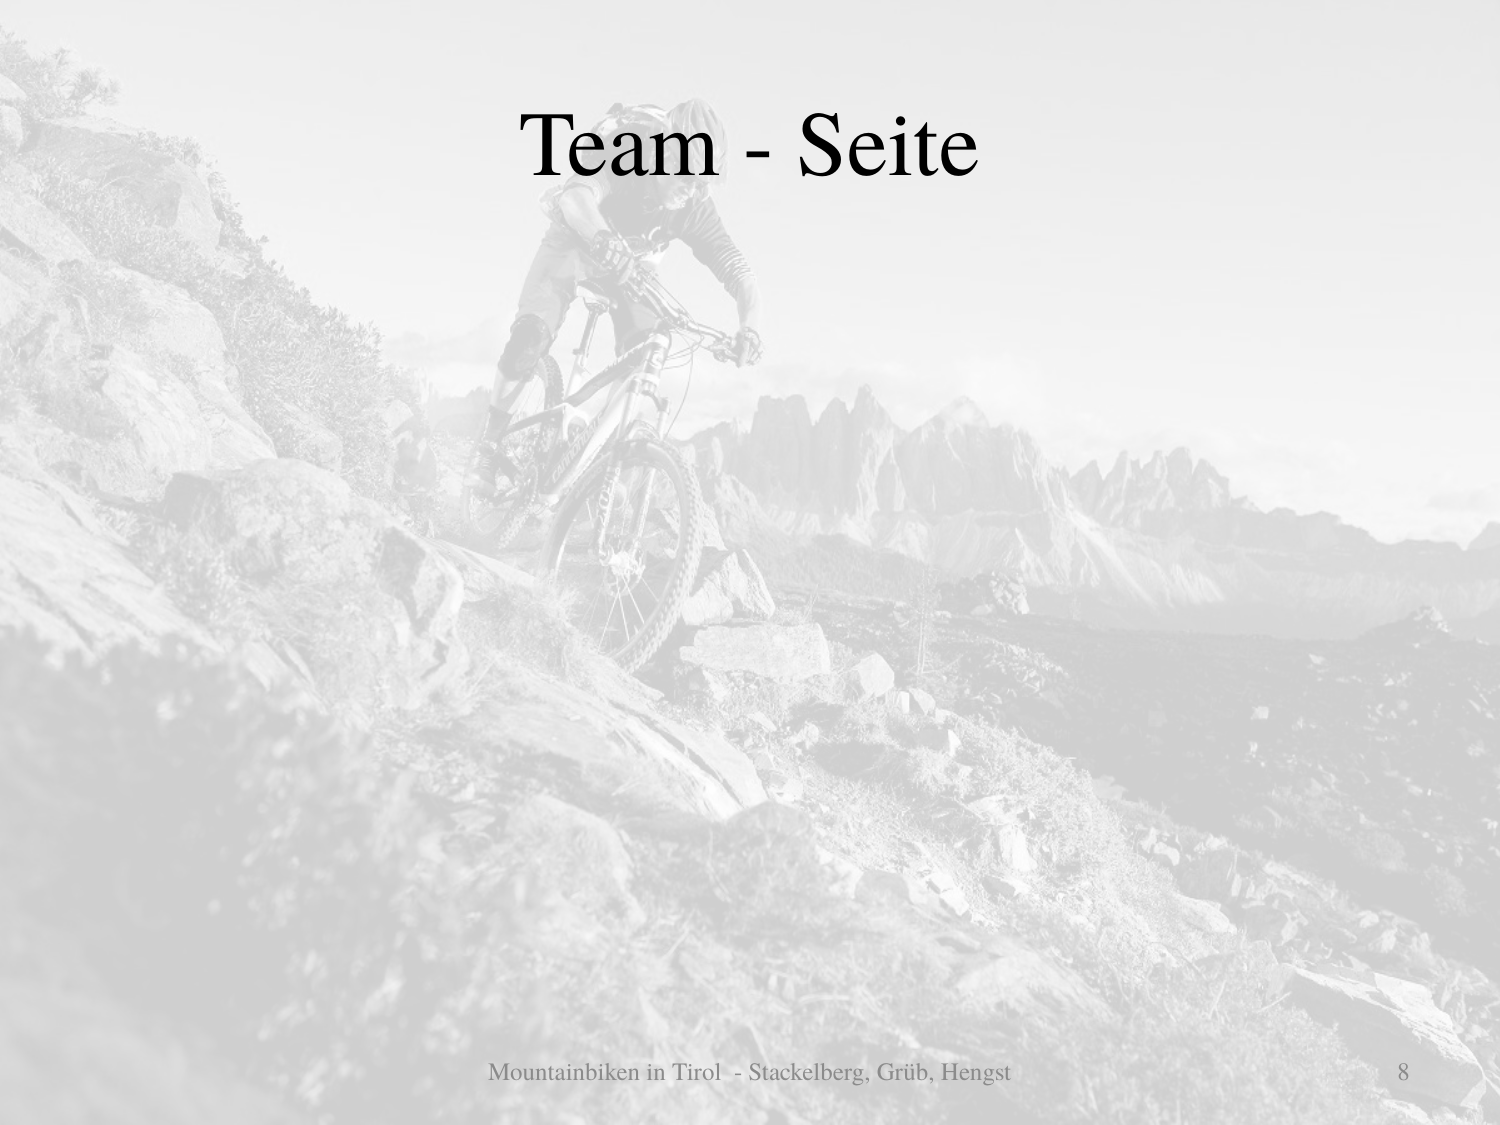

# Team - Seite

Mountainbiken in Tirol  - Stackelberg, Grüb, Hengst
8